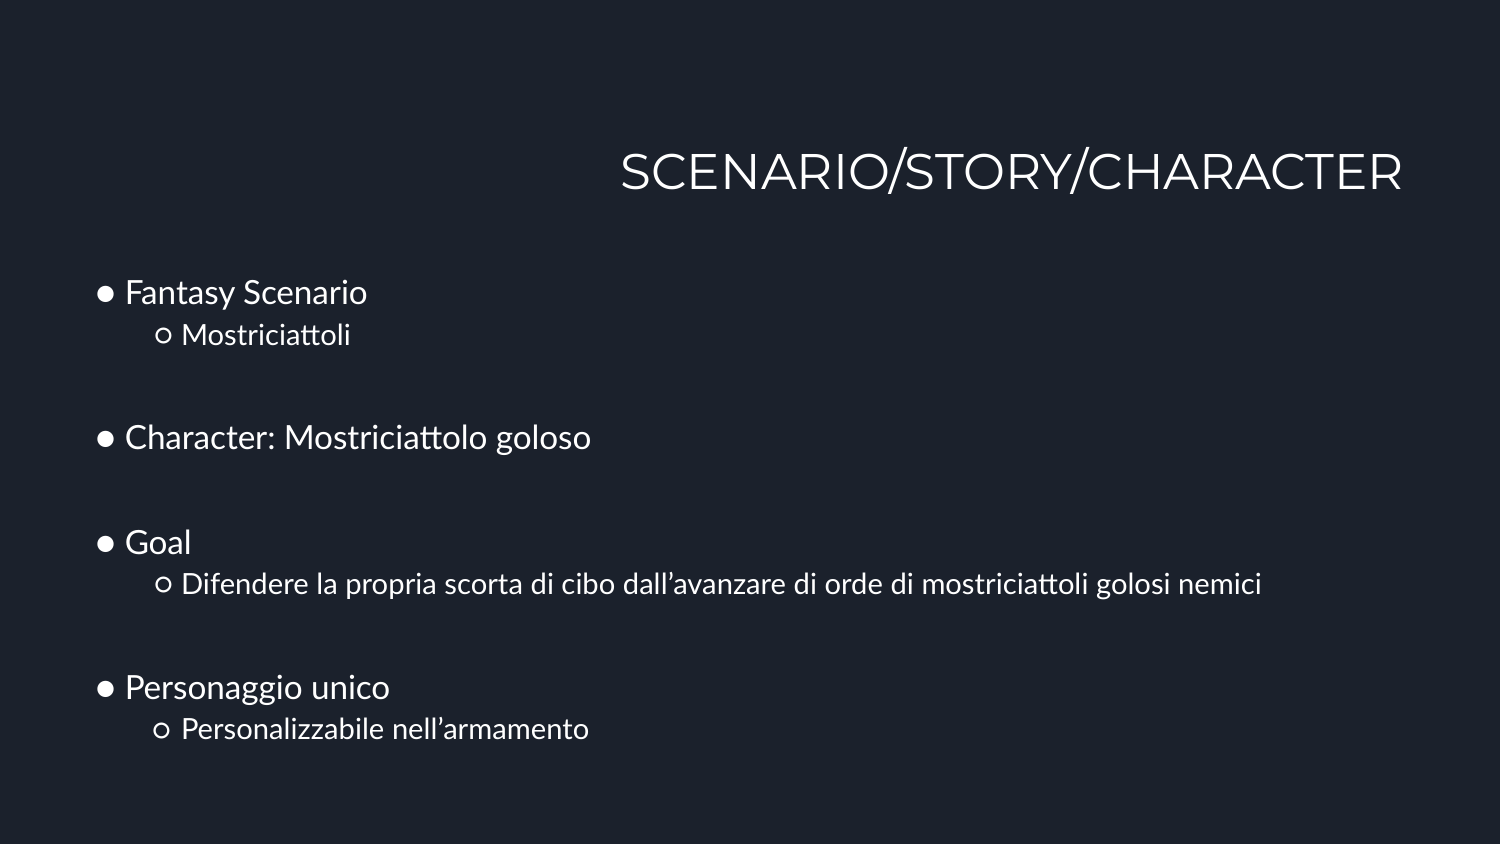

# SCENARIO/STORY/CHARACTER
Fantasy Scenario
Mostriciattoli

Character: Mostriciattolo goloso

Goal
Difendere la propria scorta di cibo dall’avanzare di orde di mostriciattoli golosi nemici

Personaggio unico
Personalizzabile nell’armamento